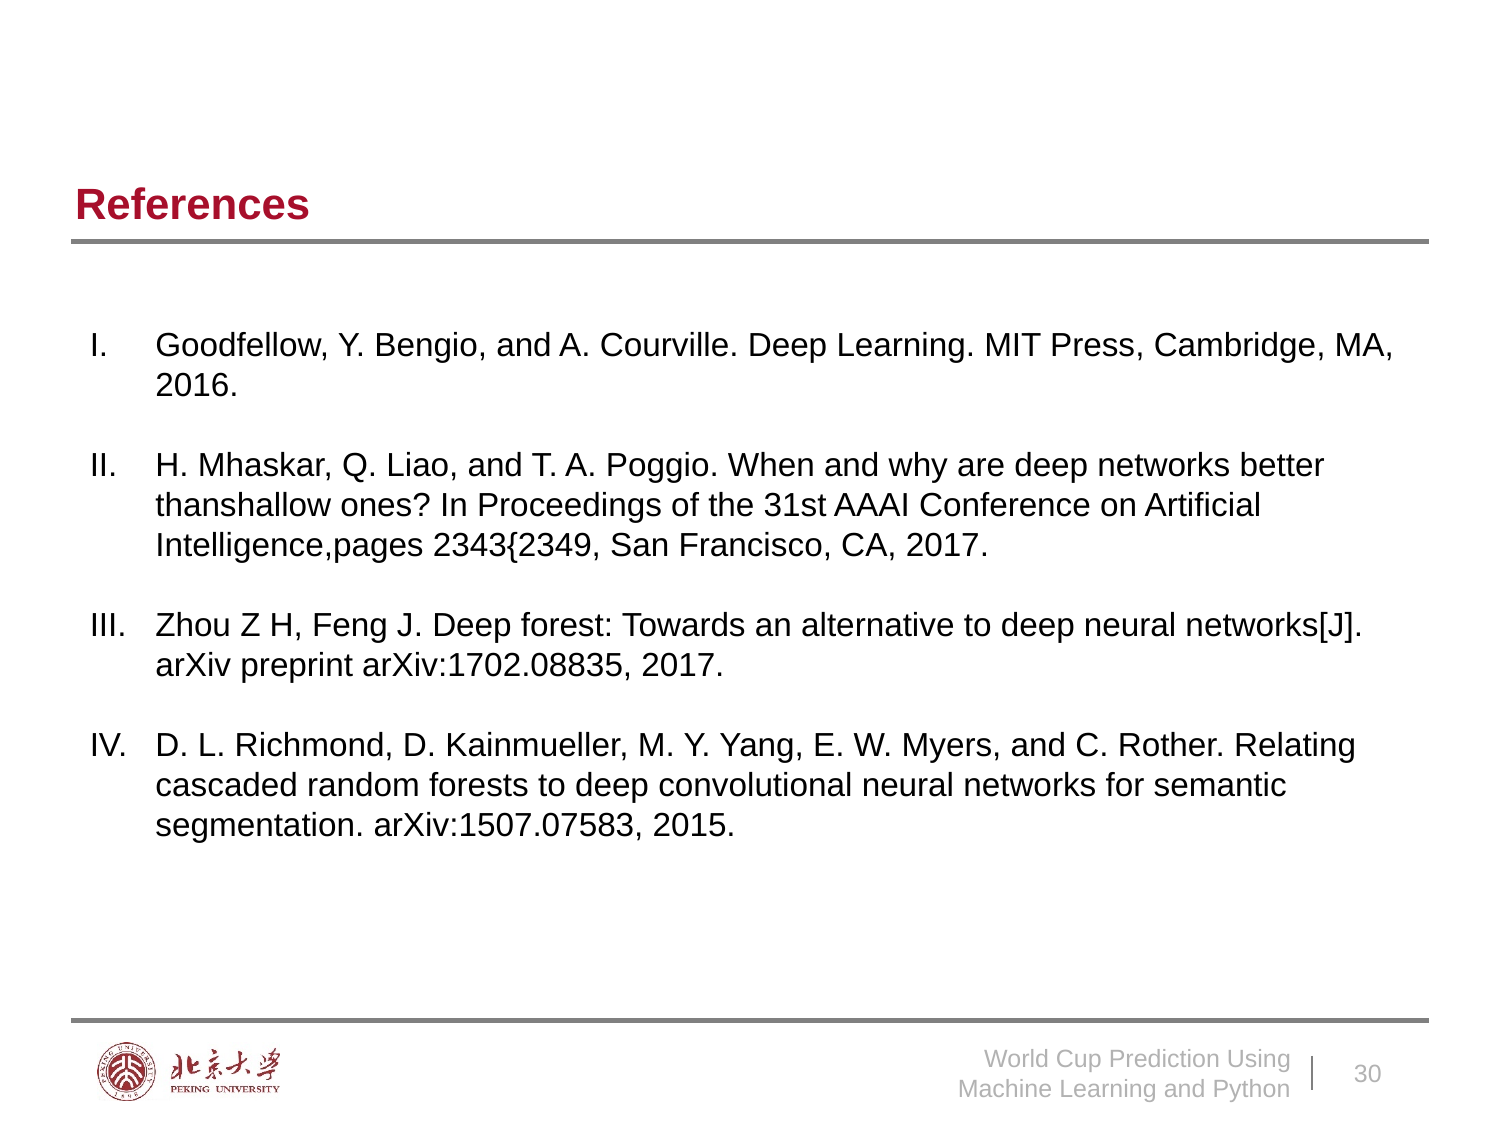

References

Goodfellow, Y. Bengio, and A. Courville. Deep Learning. MIT Press, Cambridge, MA, 2016.

H. Mhaskar, Q. Liao, and T. A. Poggio. When and why are deep networks better thanshallow ones? In Proceedings of the 31st AAAI Conference on Artificial Intelligence,pages 2343{2349, San Francisco, CA, 2017.

Zhou Z H, Feng J. Deep forest: Towards an alternative to deep neural networks[J]. arXiv preprint arXiv:1702.08835, 2017.

D. L. Richmond, D. Kainmueller, M. Y. Yang, E. W. Myers, and C. Rother. Relating cascaded random forests to deep convolutional neural networks for semantic segmentation. arXiv:1507.07583, 2015.
Source:

World Cup Prediction Using Machine Learning and Python
30